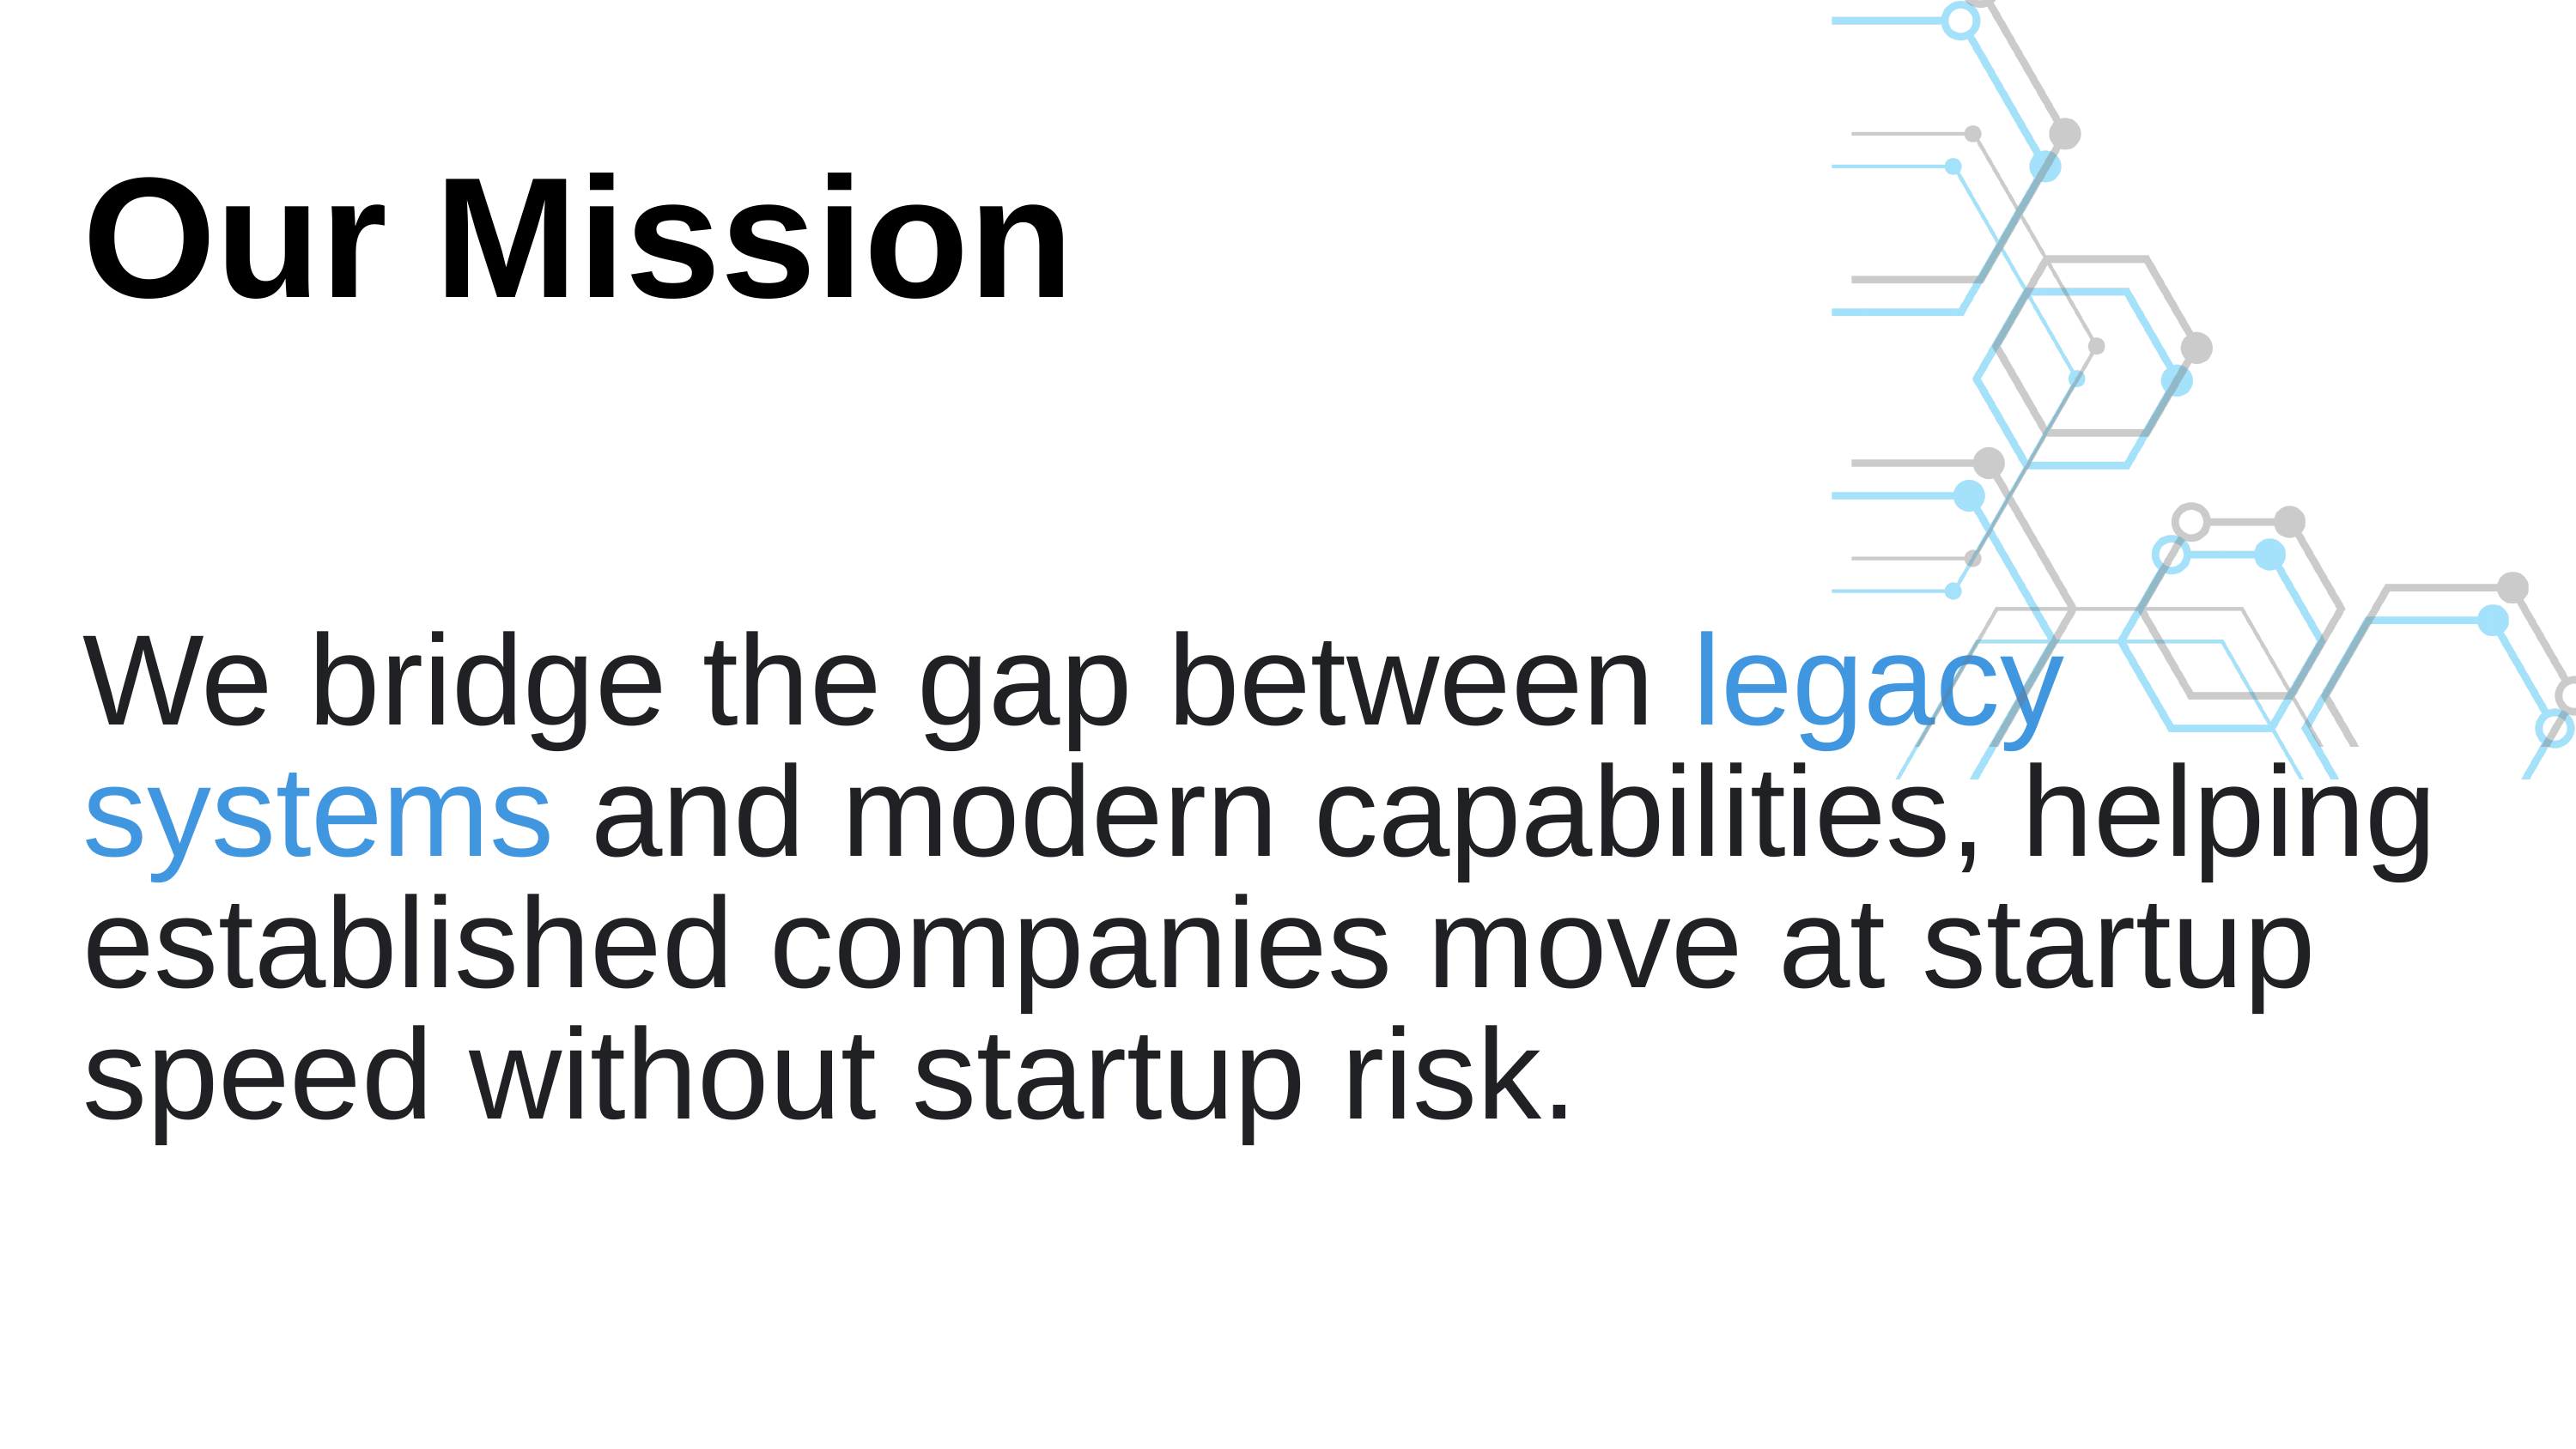

Our Mission
We bridge the gap between legacy systems and modern capabilities, helping established companies move at startup speed without startup risk.